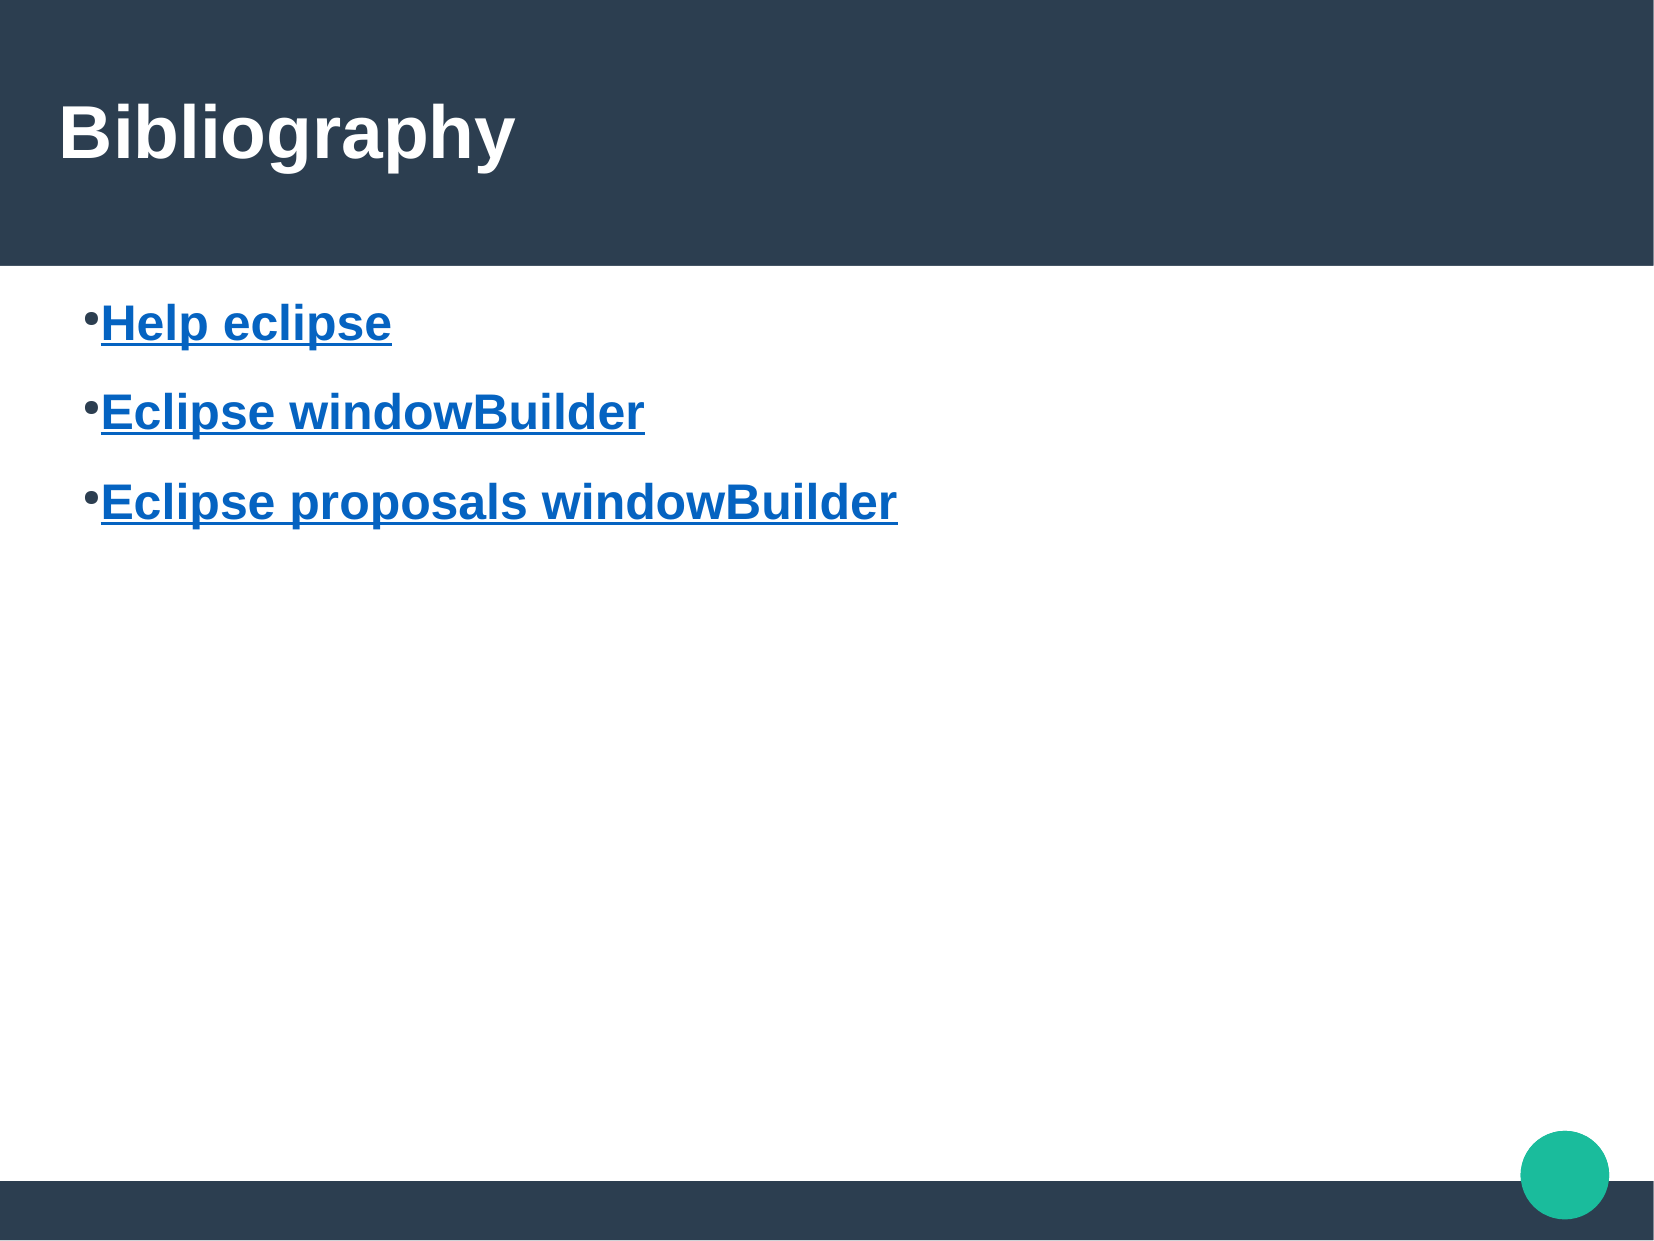

Bibliography
Help eclipse
Eclipse windowBuilder
Eclipse proposals windowBuilder